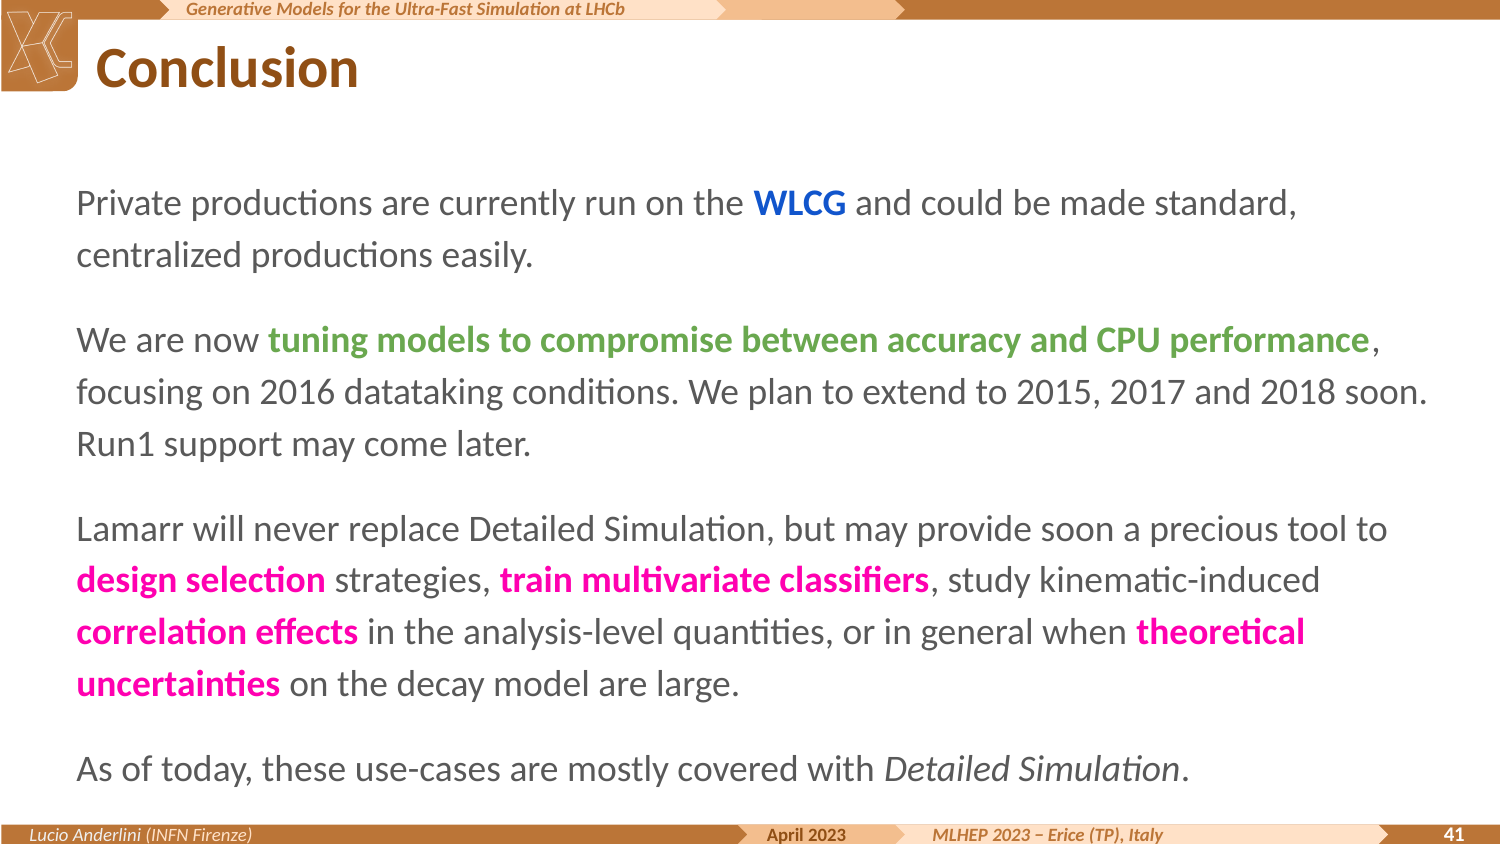

# Conclusion
Private productions are currently run on the WLCG and could be made standard, centralized productions easily.
We are now tuning models to compromise between accuracy and CPU performance, focusing on 2016 datataking conditions. We plan to extend to 2015, 2017 and 2018 soon. Run1 support may come later.
Lamarr will never replace Detailed Simulation, but may provide soon a precious tool to design selection strategies, train multivariate classifiers, study kinematic-induced correlation effects in the analysis-level quantities, or in general when theoretical uncertainties on the decay model are large.
As of today, these use-cases are mostly covered with Detailed Simulation.
41